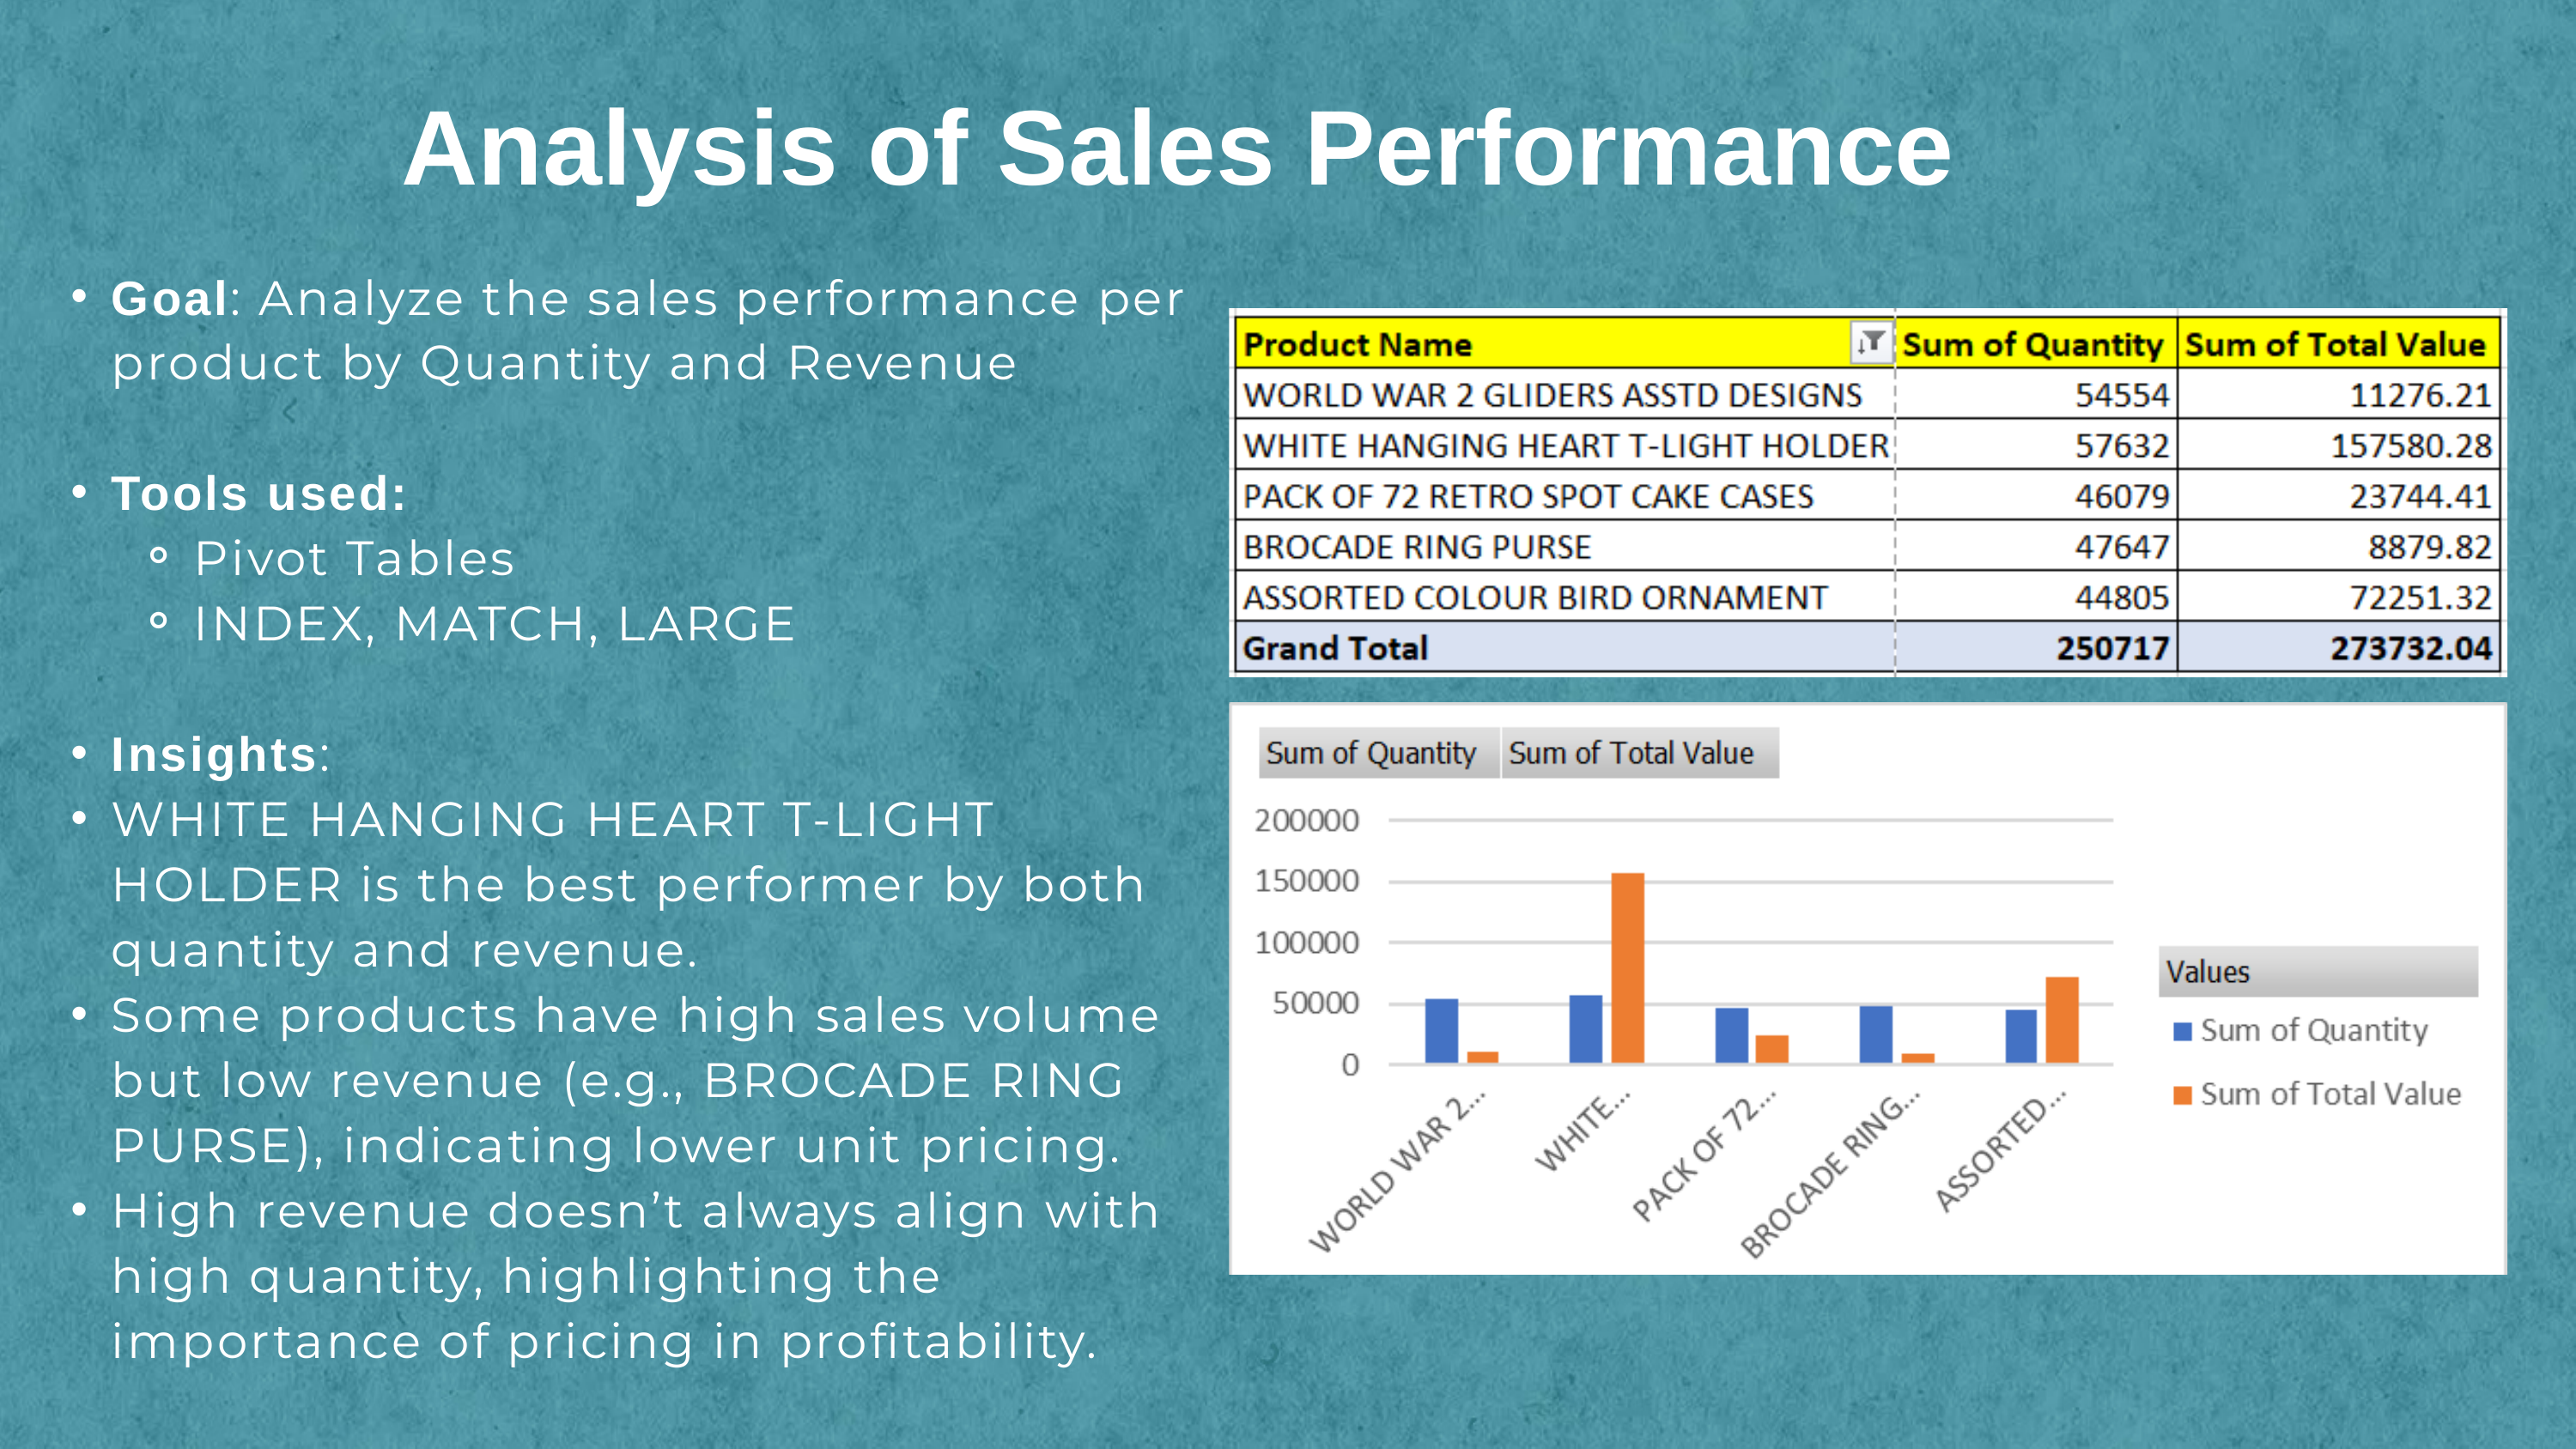

Analysis of Sales Performance
Goal: Analyze the sales performance per product by Quantity and Revenue

Tools used:
Pivot Tables
INDEX, MATCH, LARGE

Insights:
WHITE HANGING HEART T-LIGHT HOLDER is the best performer by both quantity and revenue.
Some products have high sales volume but low revenue (e.g., BROCADE RING PURSE), indicating lower unit pricing.
High revenue doesn’t always align with high quantity, highlighting the importance of pricing in profitability.